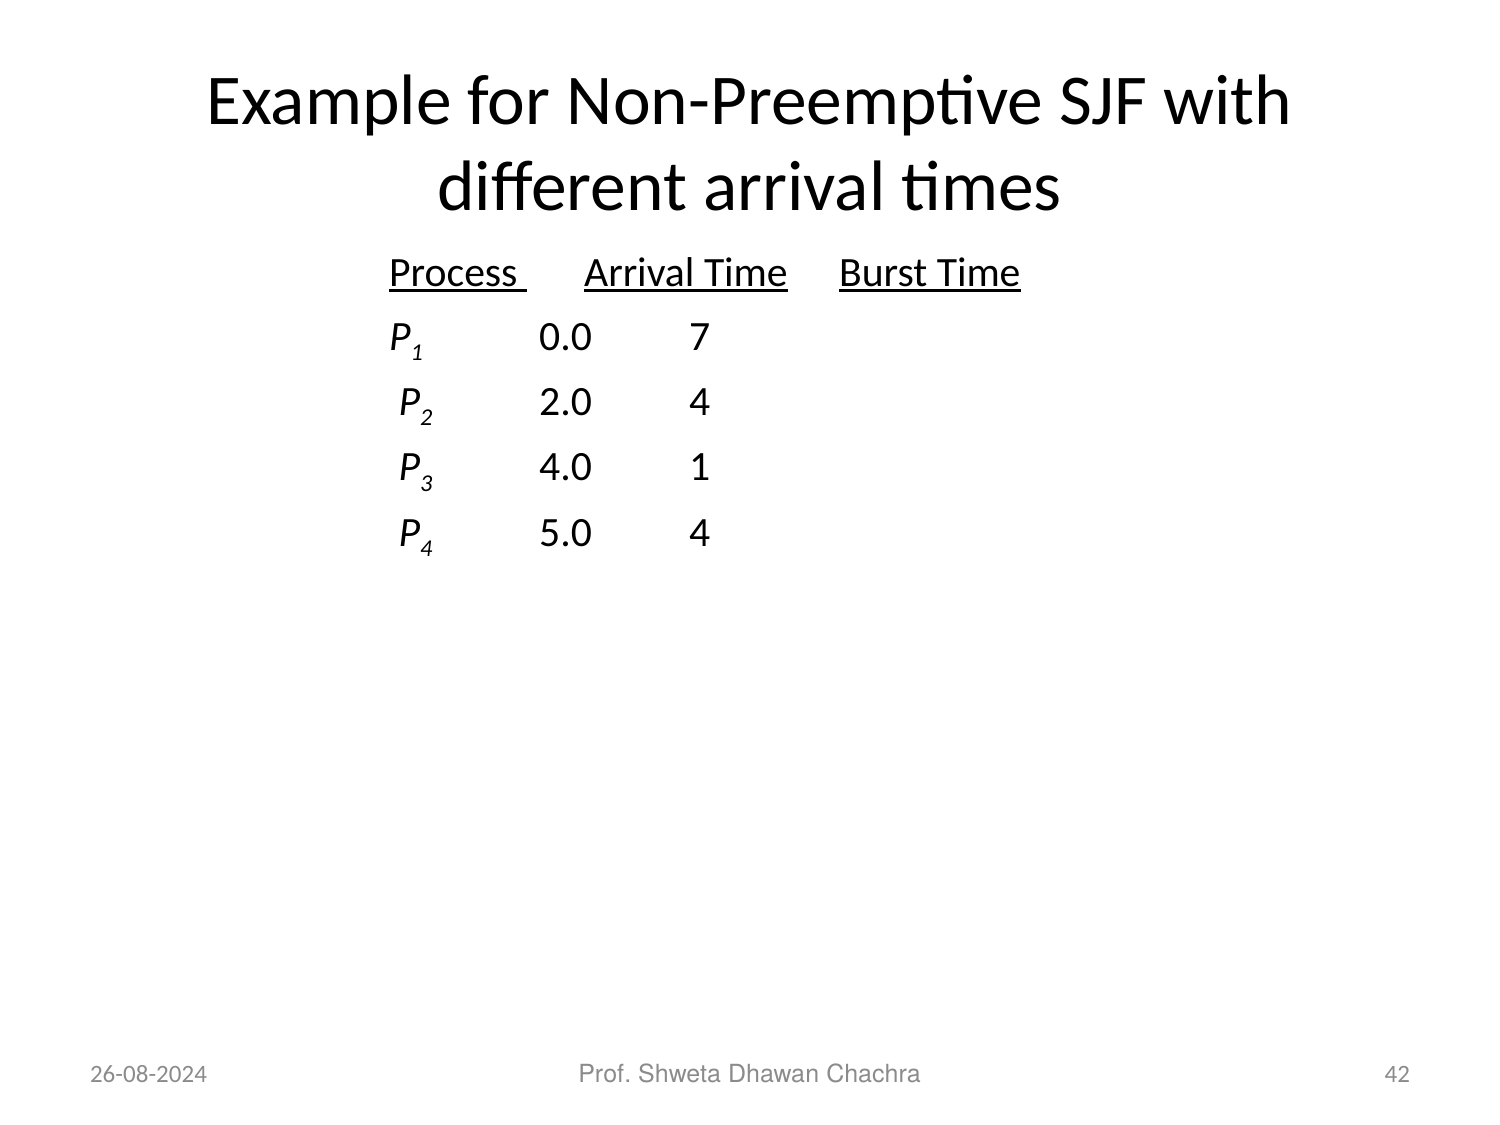

# Example for Non-Preemptive SJF with different arrival times
	        	Process       Arrival Time	Burst Time
		P1	0.0	7
		 P2	2.0	4
		 P3	4.0	1
		 P4	5.0	4

Prof. Shweta Dhawan Chachra
26-08-2024
42